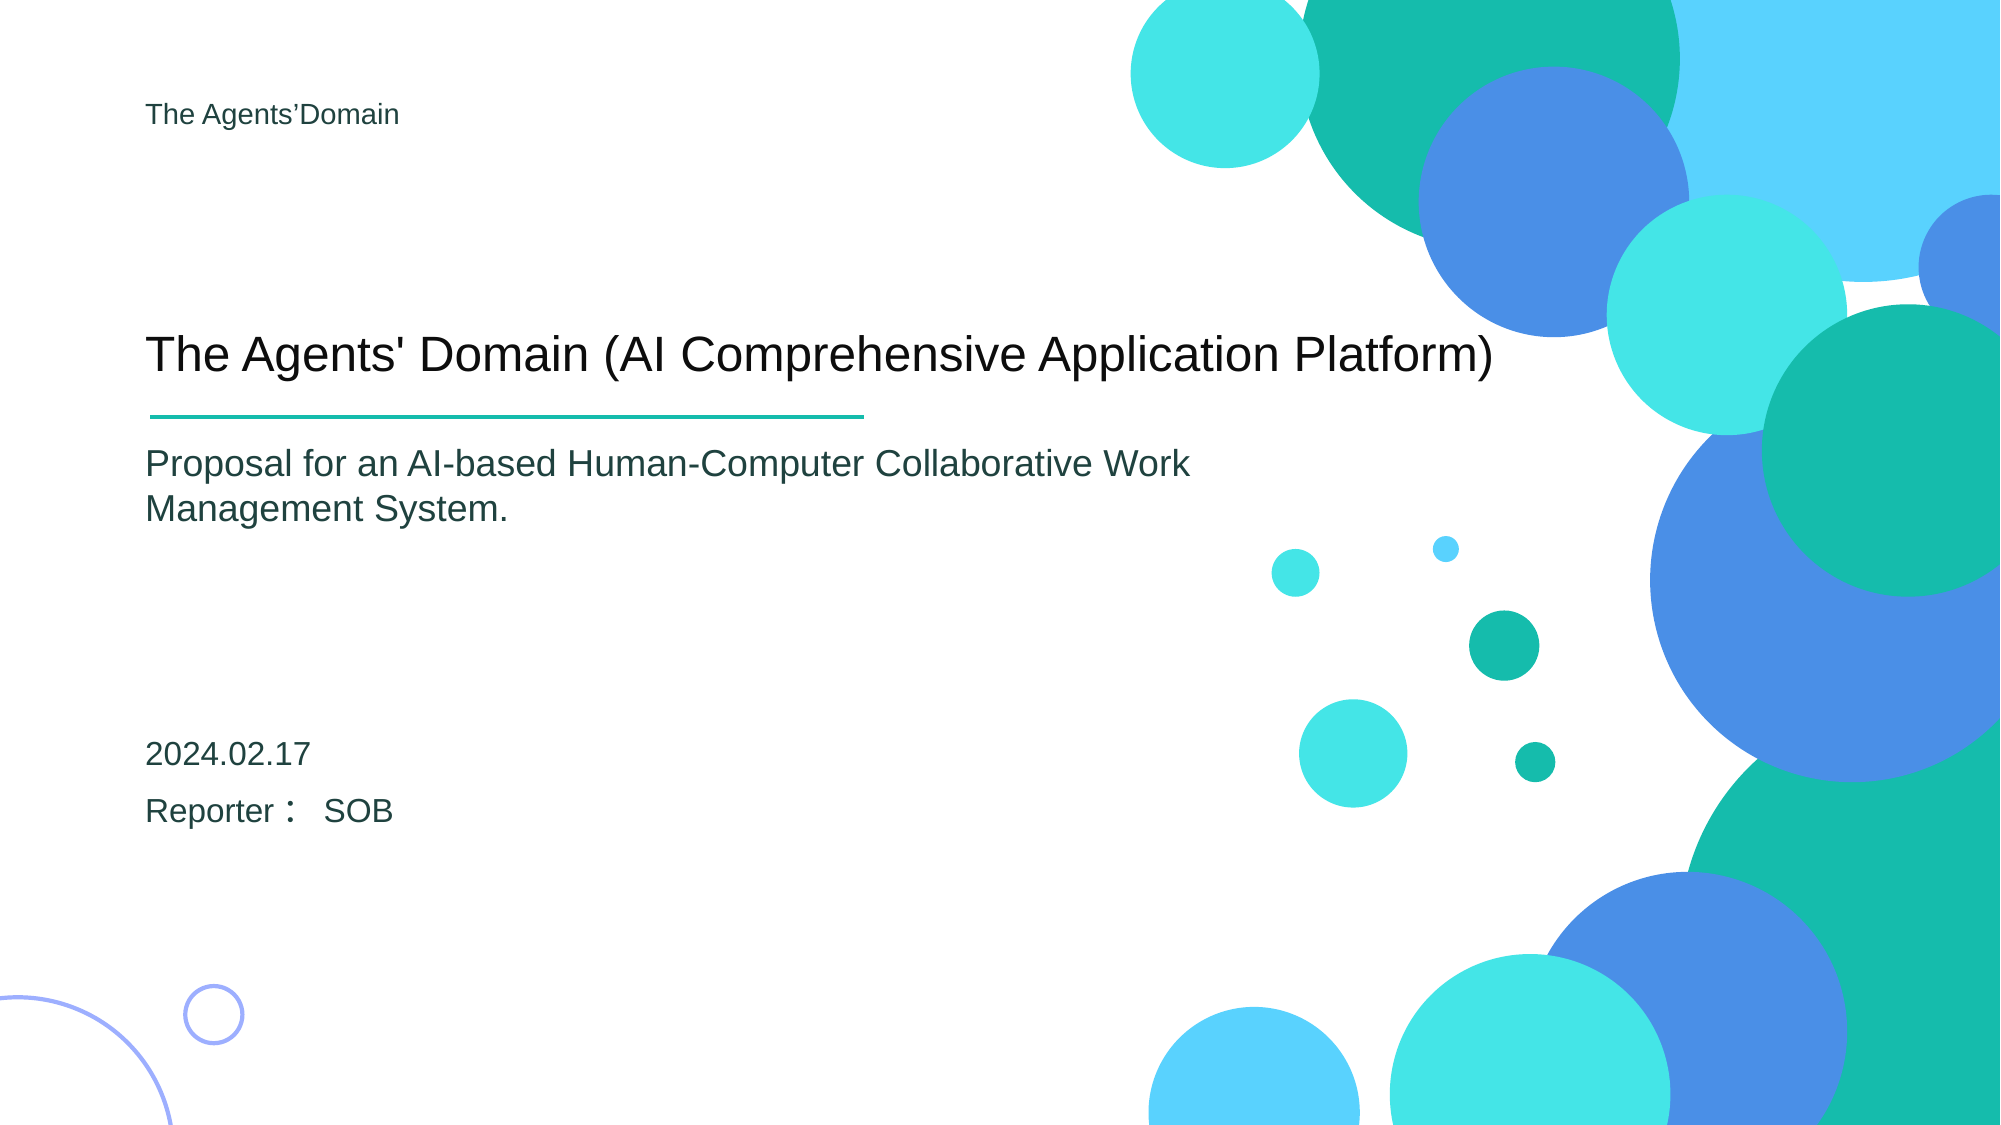

The Agents’Domain

The Agents' Domain (AI Comprehensive Application Platform)

Proposal for an AI-based Human-Computer Collaborative Work Management System.

2024.02.17

Reporter：SOB